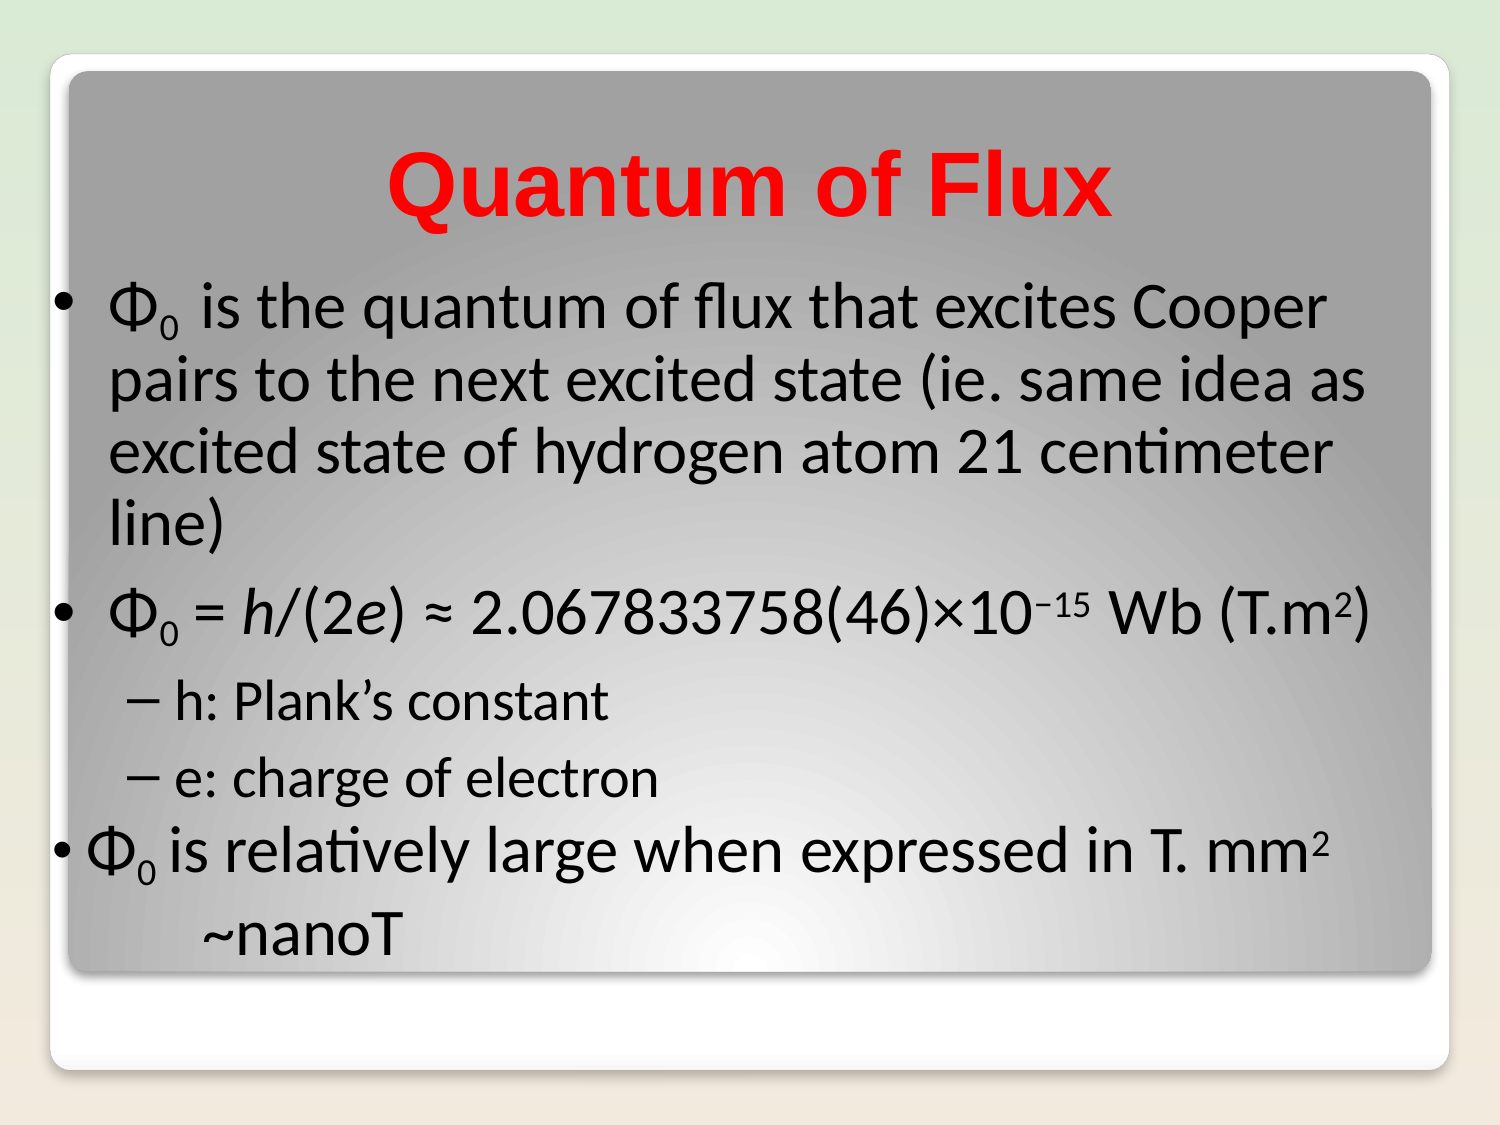

# Quantum of Flux
Φ0 is the quantum of flux that excites Cooper pairs to the next excited state (ie. same idea as excited state of hydrogen atom 21 centimeter line)
Φ0 = h/(2e) ≈ 2.067833758(46)×10−15 Wb (T.m2)
h: Plank’s constant
e: charge of electron
Φ0 is relatively large when expressed in T. mm2
~nanoT